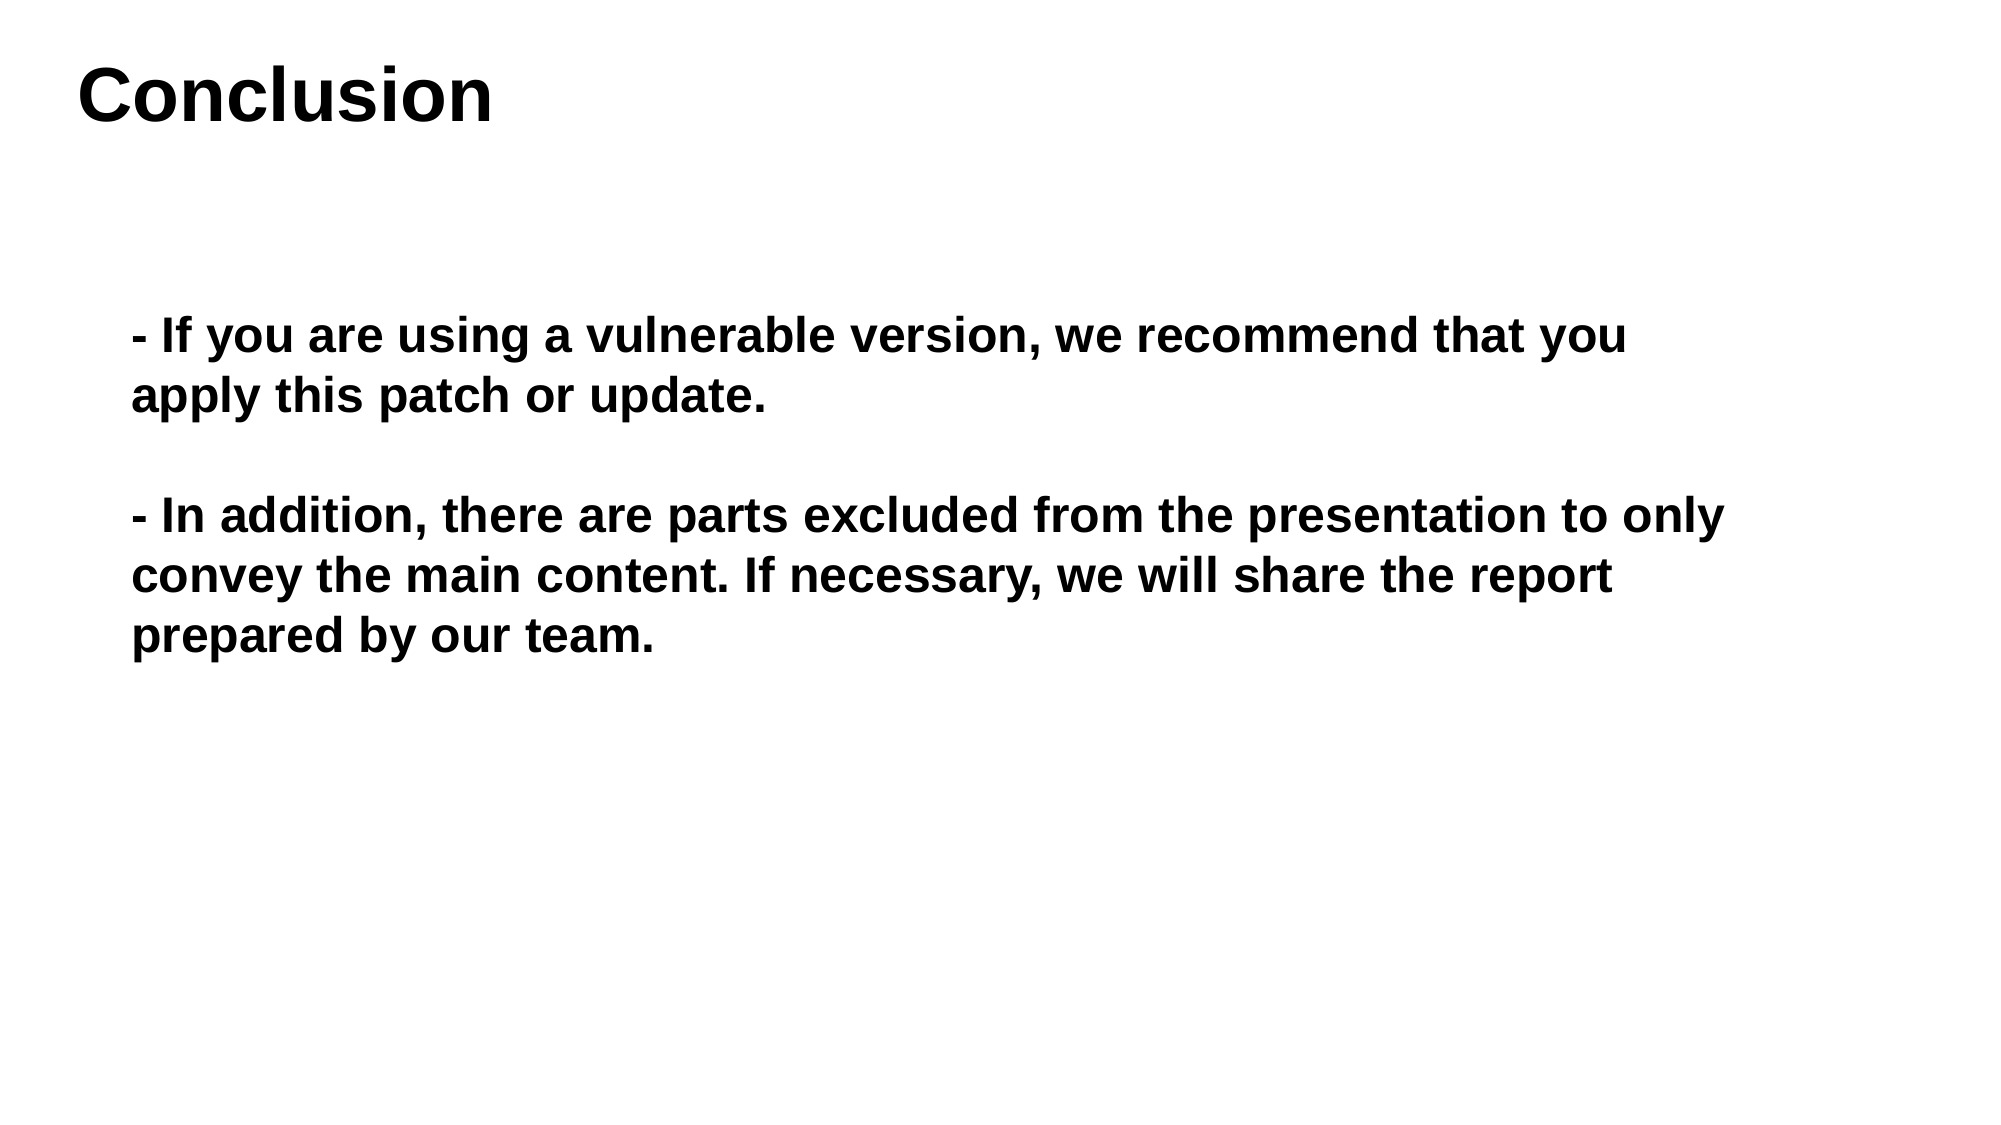

Conclusion
- If you are using a vulnerable version, we recommend that you apply this patch or update.

- In addition, there are parts excluded from the presentation to only convey the main content. If necessary, we will share the report prepared by our team.